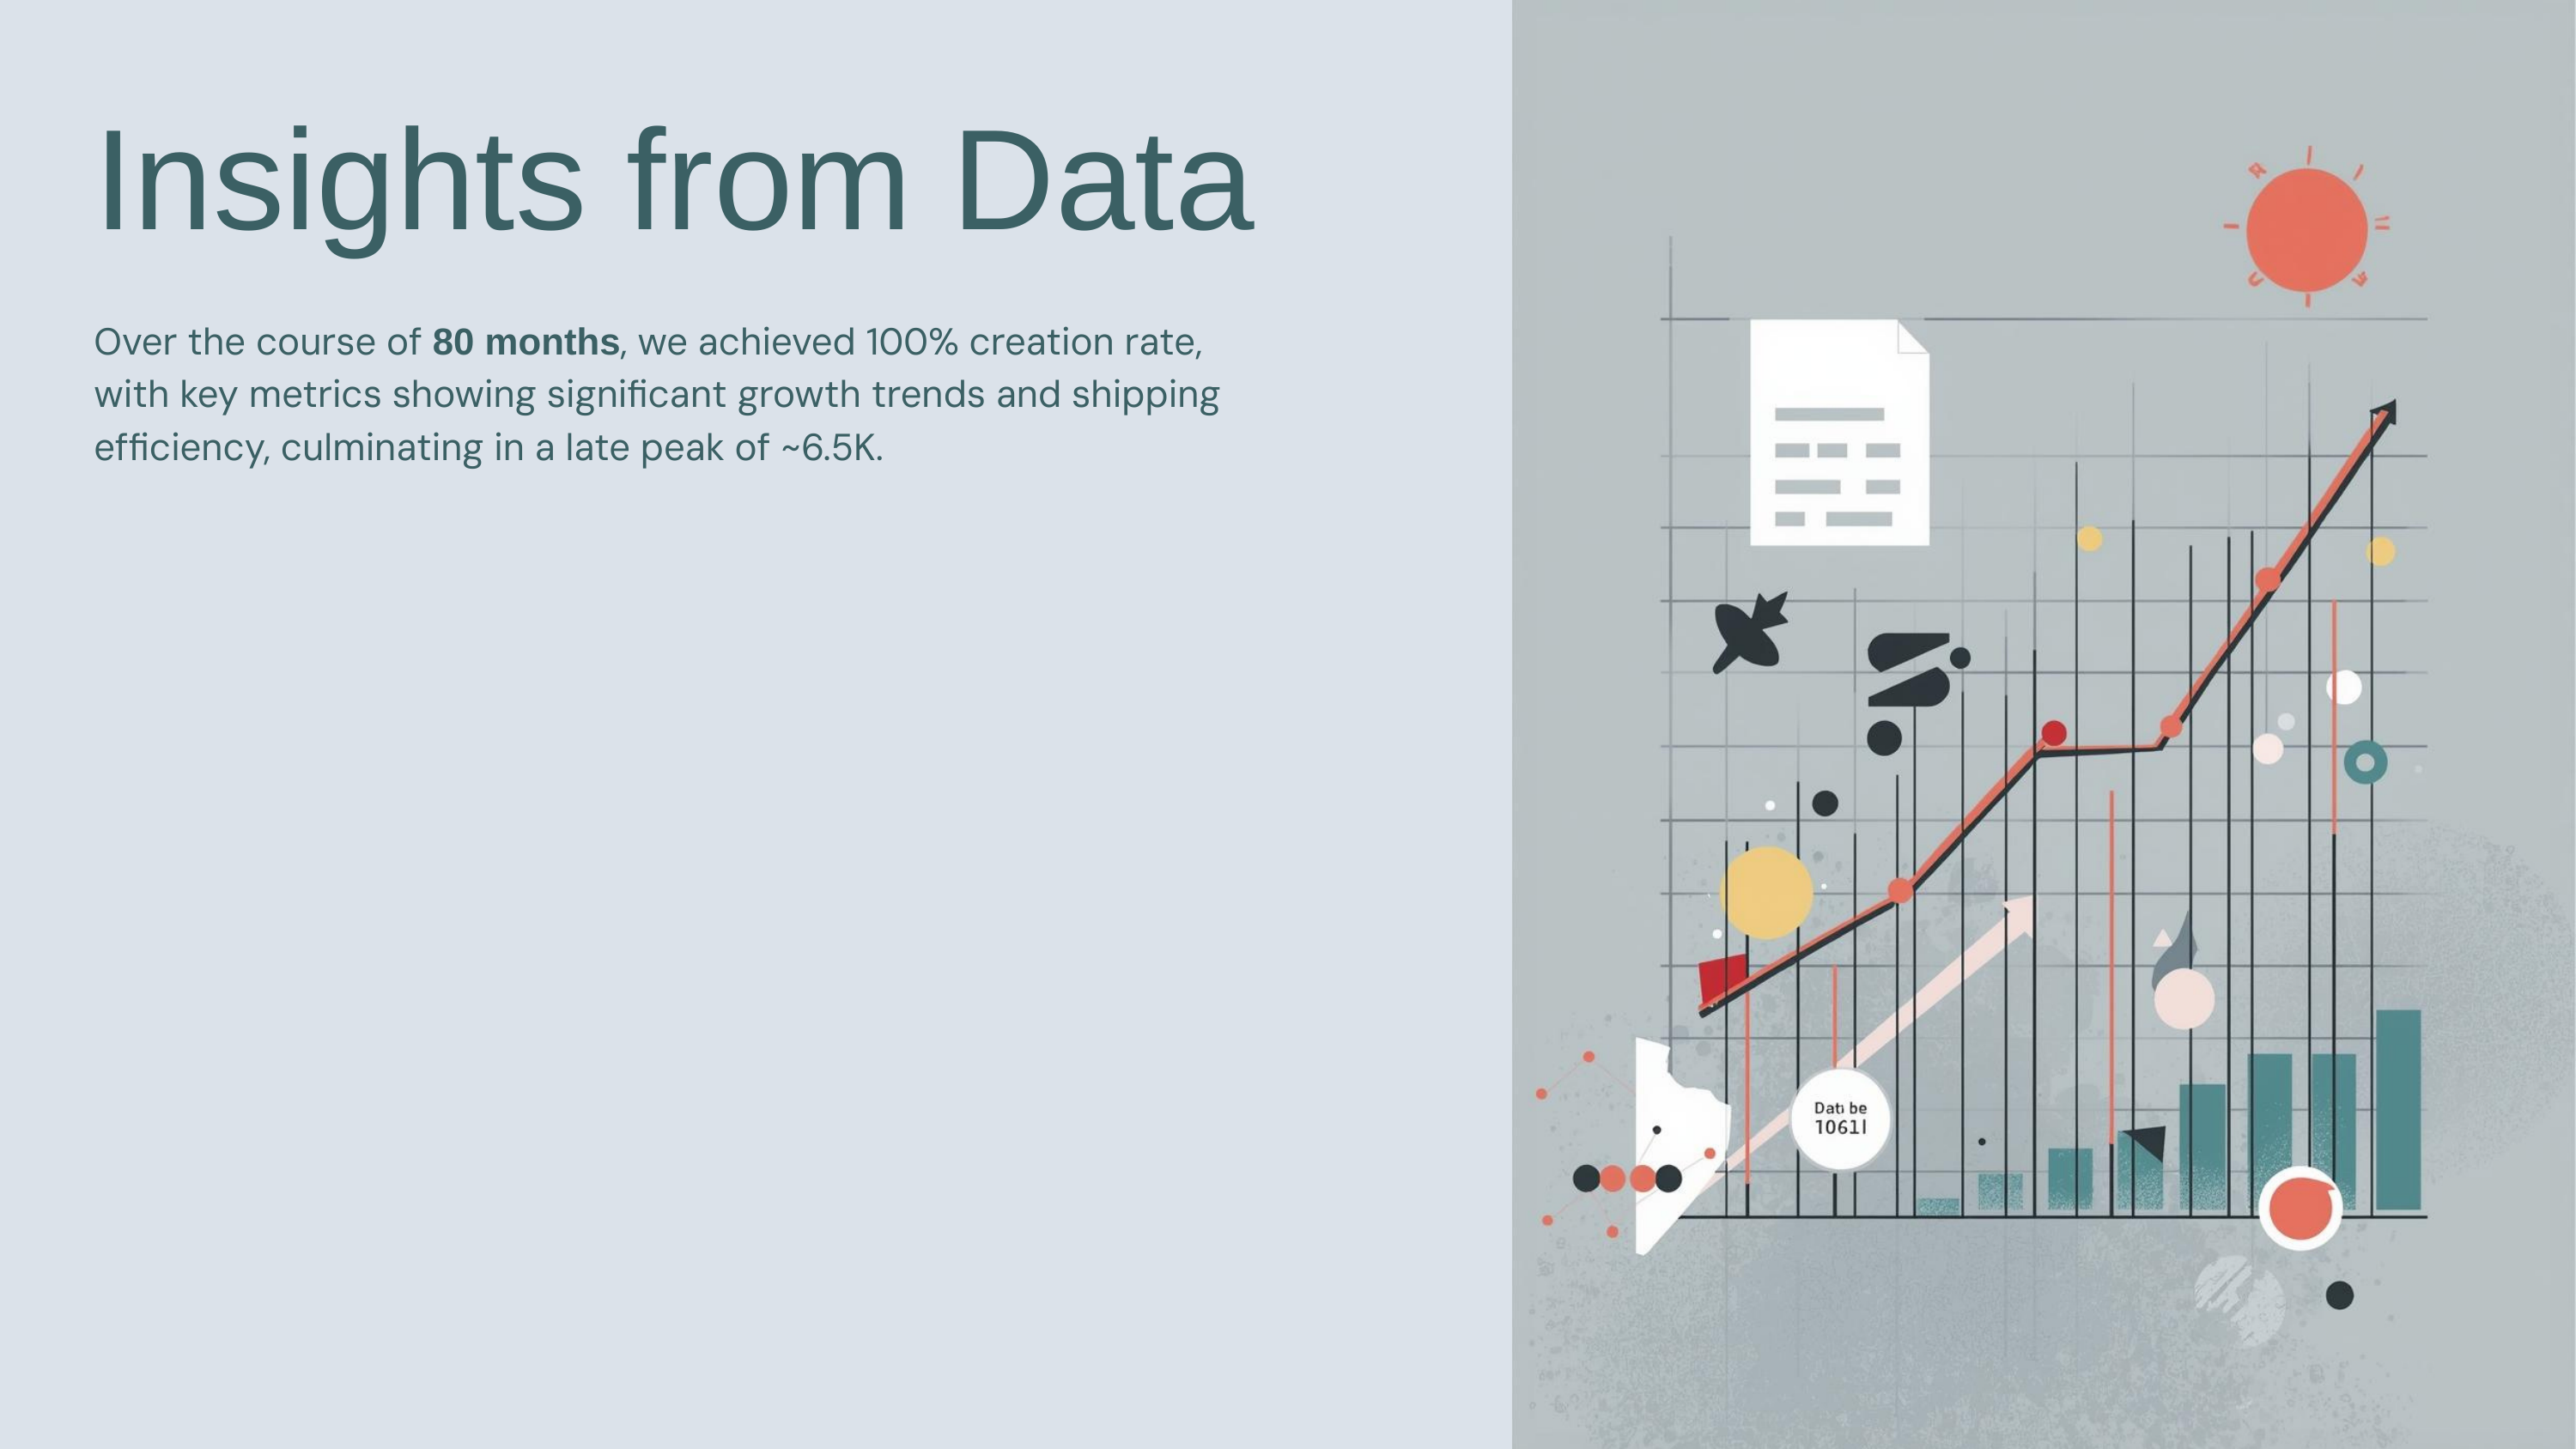

Insights from Data
Over the course of 80 months, we achieved 100% creation rate, with key metrics showing significant growth trends and shipping efficiency, culminating in a late peak of ~6.5K.